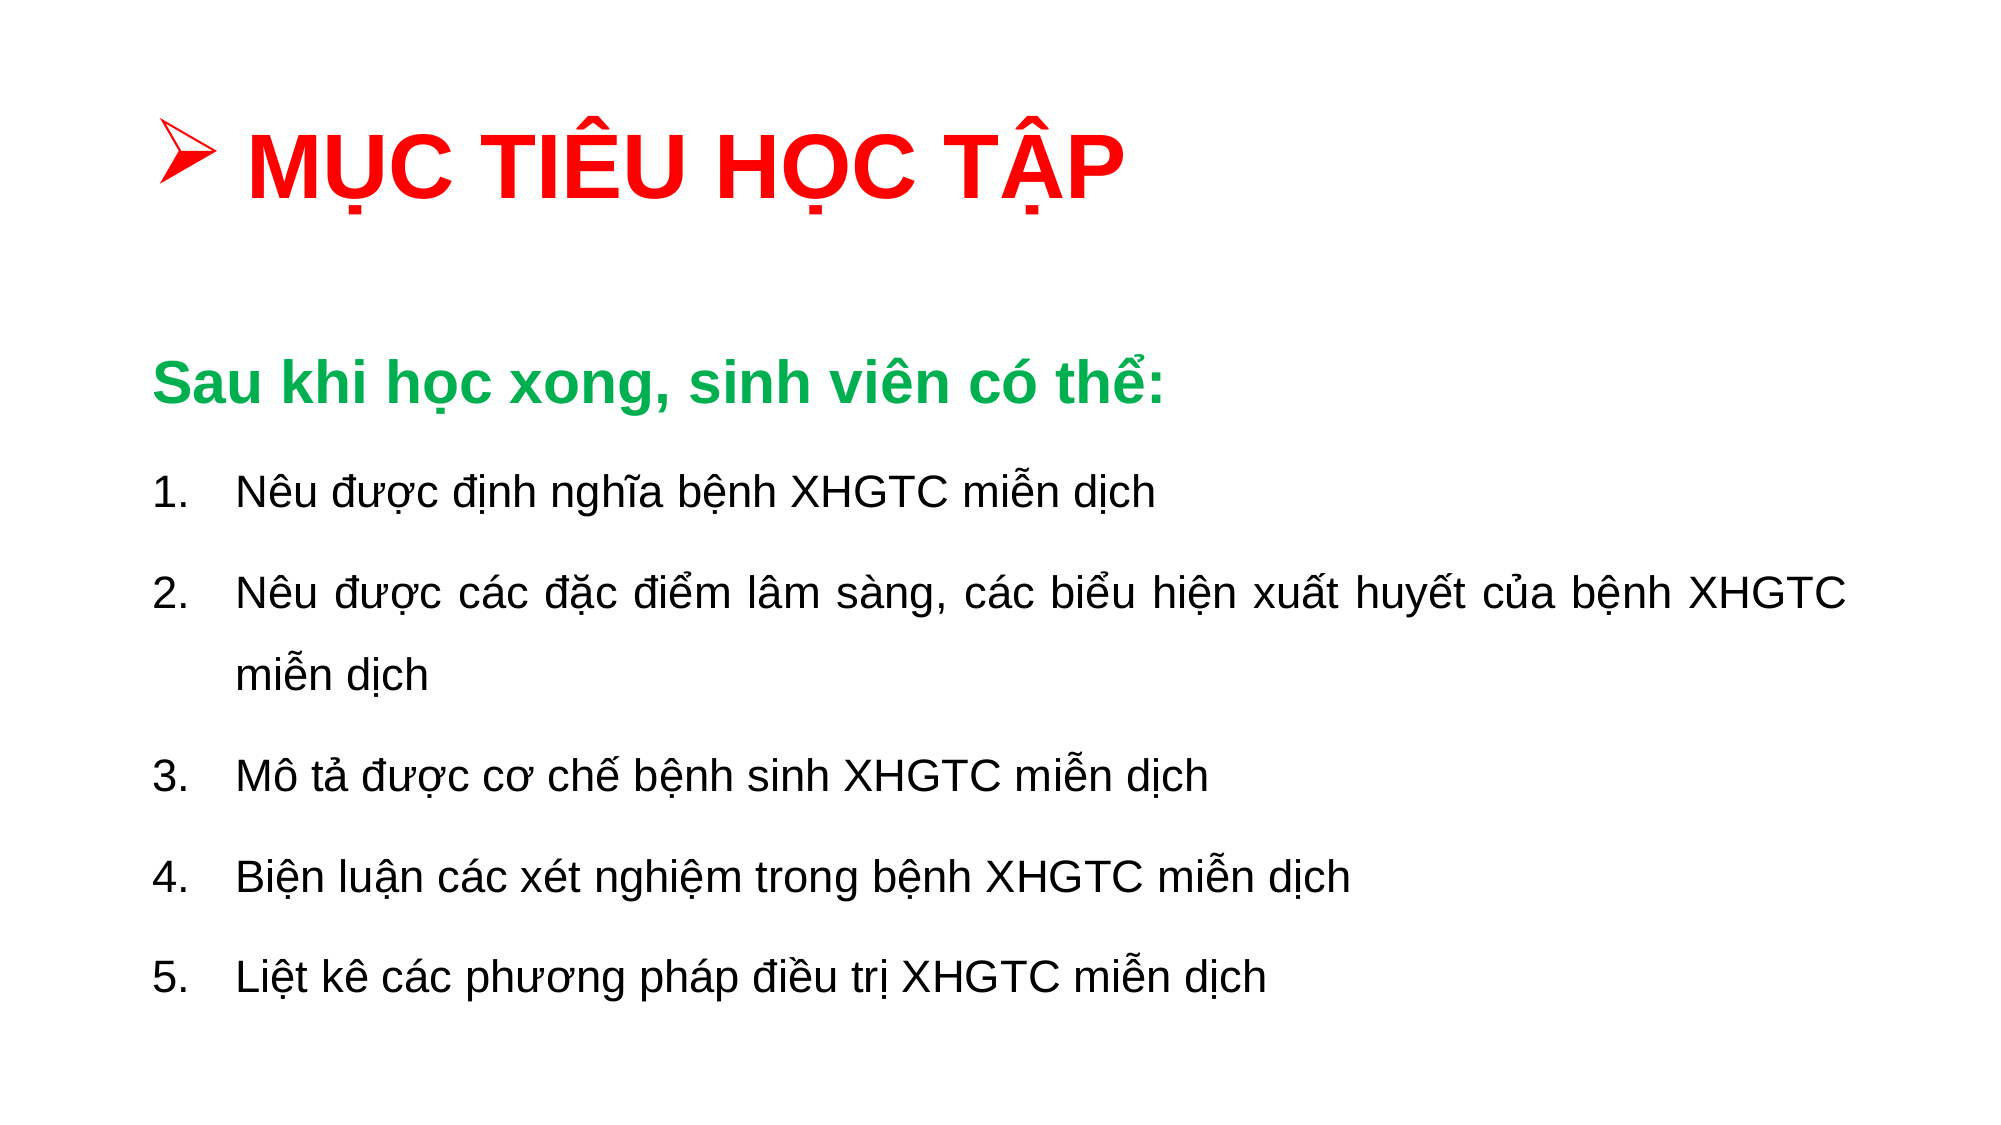

# MỤC TIÊU HỌC TẬP
Sau khi học xong, sinh viên có thể:
Nêu được định nghĩa bệnh XHGTC miễn dịch
Nêu được các đặc điểm lâm sàng, các biểu hiện xuất huyết của bệnh XHGTC miễn dịch
Mô tả được cơ chế bệnh sinh XHGTC miễn dịch
Biện luận các xét nghiệm trong bệnh XHGTC miễn dịch
Liệt kê các phương pháp điều trị XHGTC miễn dịch